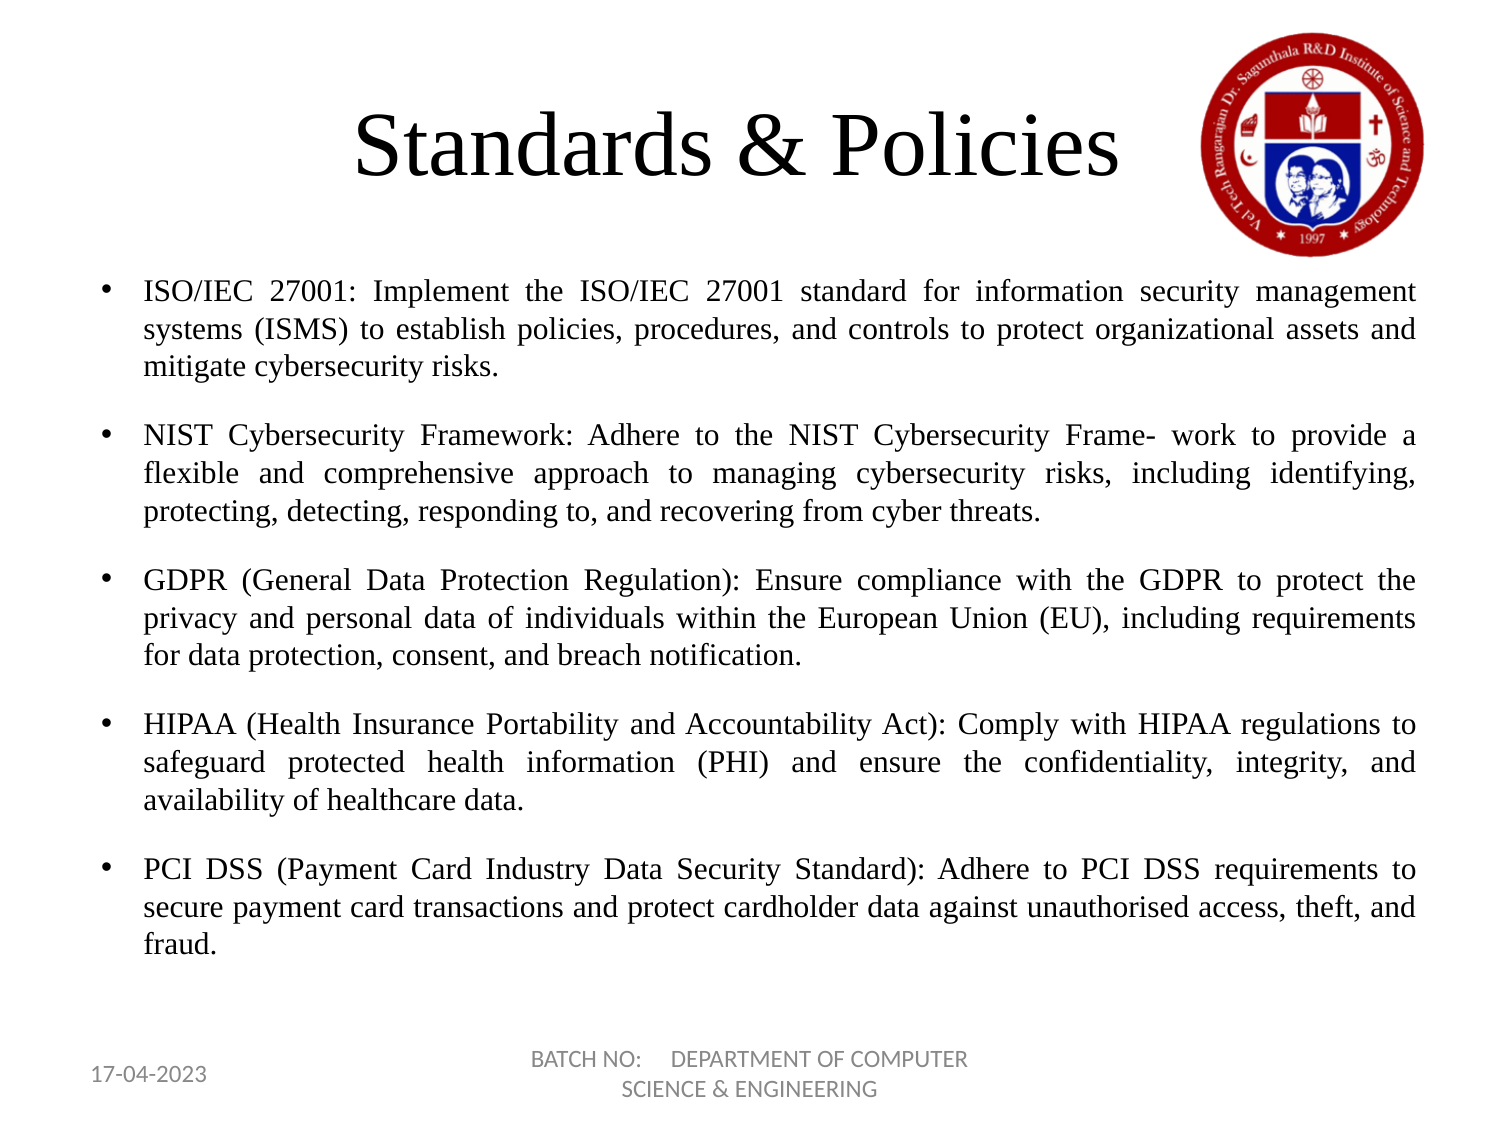

# Standards & Policies
ISO/IEC 27001: Implement the ISO/IEC 27001 standard for information security management systems (ISMS) to establish policies, procedures, and controls to protect organizational assets and mitigate cybersecurity risks.
NIST Cybersecurity Framework: Adhere to the NIST Cybersecurity Frame- work to provide a flexible and comprehensive approach to managing cybersecurity risks, including identifying, protecting, detecting, responding to, and recovering from cyber threats.
GDPR (General Data Protection Regulation): Ensure compliance with the GDPR to protect the privacy and personal data of individuals within the European Union (EU), including requirements for data protection, consent, and breach notification.
HIPAA (Health Insurance Portability and Accountability Act): Comply with HIPAA regulations to safeguard protected health information (PHI) and ensure the confidentiality, integrity, and availability of healthcare data.
PCI DSS (Payment Card Industry Data Security Standard): Adhere to PCI DSS requirements to secure payment card transactions and protect cardholder data against unauthorised access, theft, and fraud.
BATCH NO:     DEPARTMENT OF COMPUTER SCIENCE & ENGINEERING
17-04-2023
13